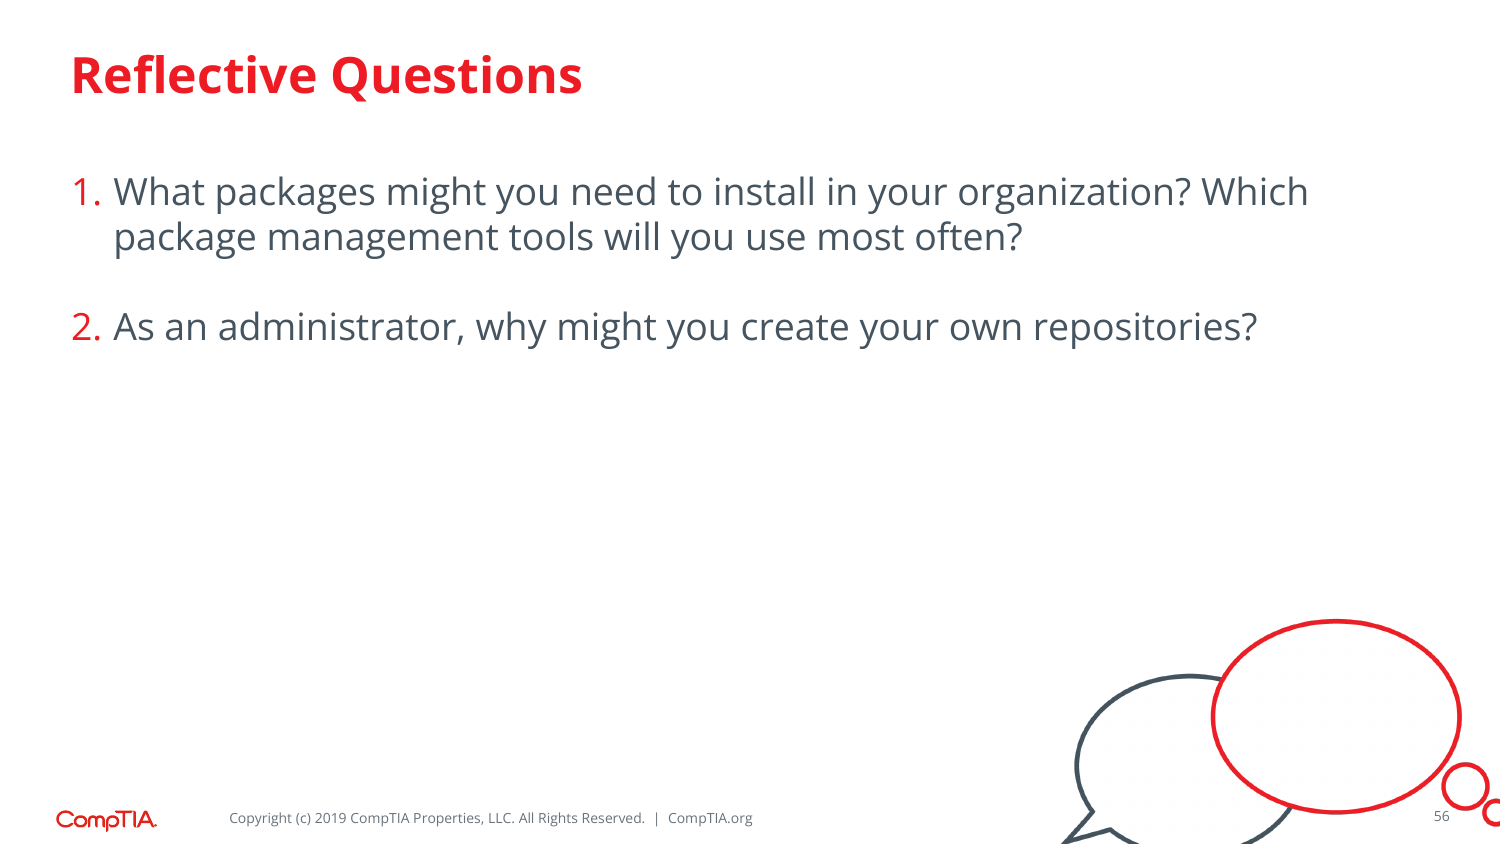

What packages might you need to install in your organization? Which package management tools will you use most often?
As an administrator, why might you create your own repositories?
56